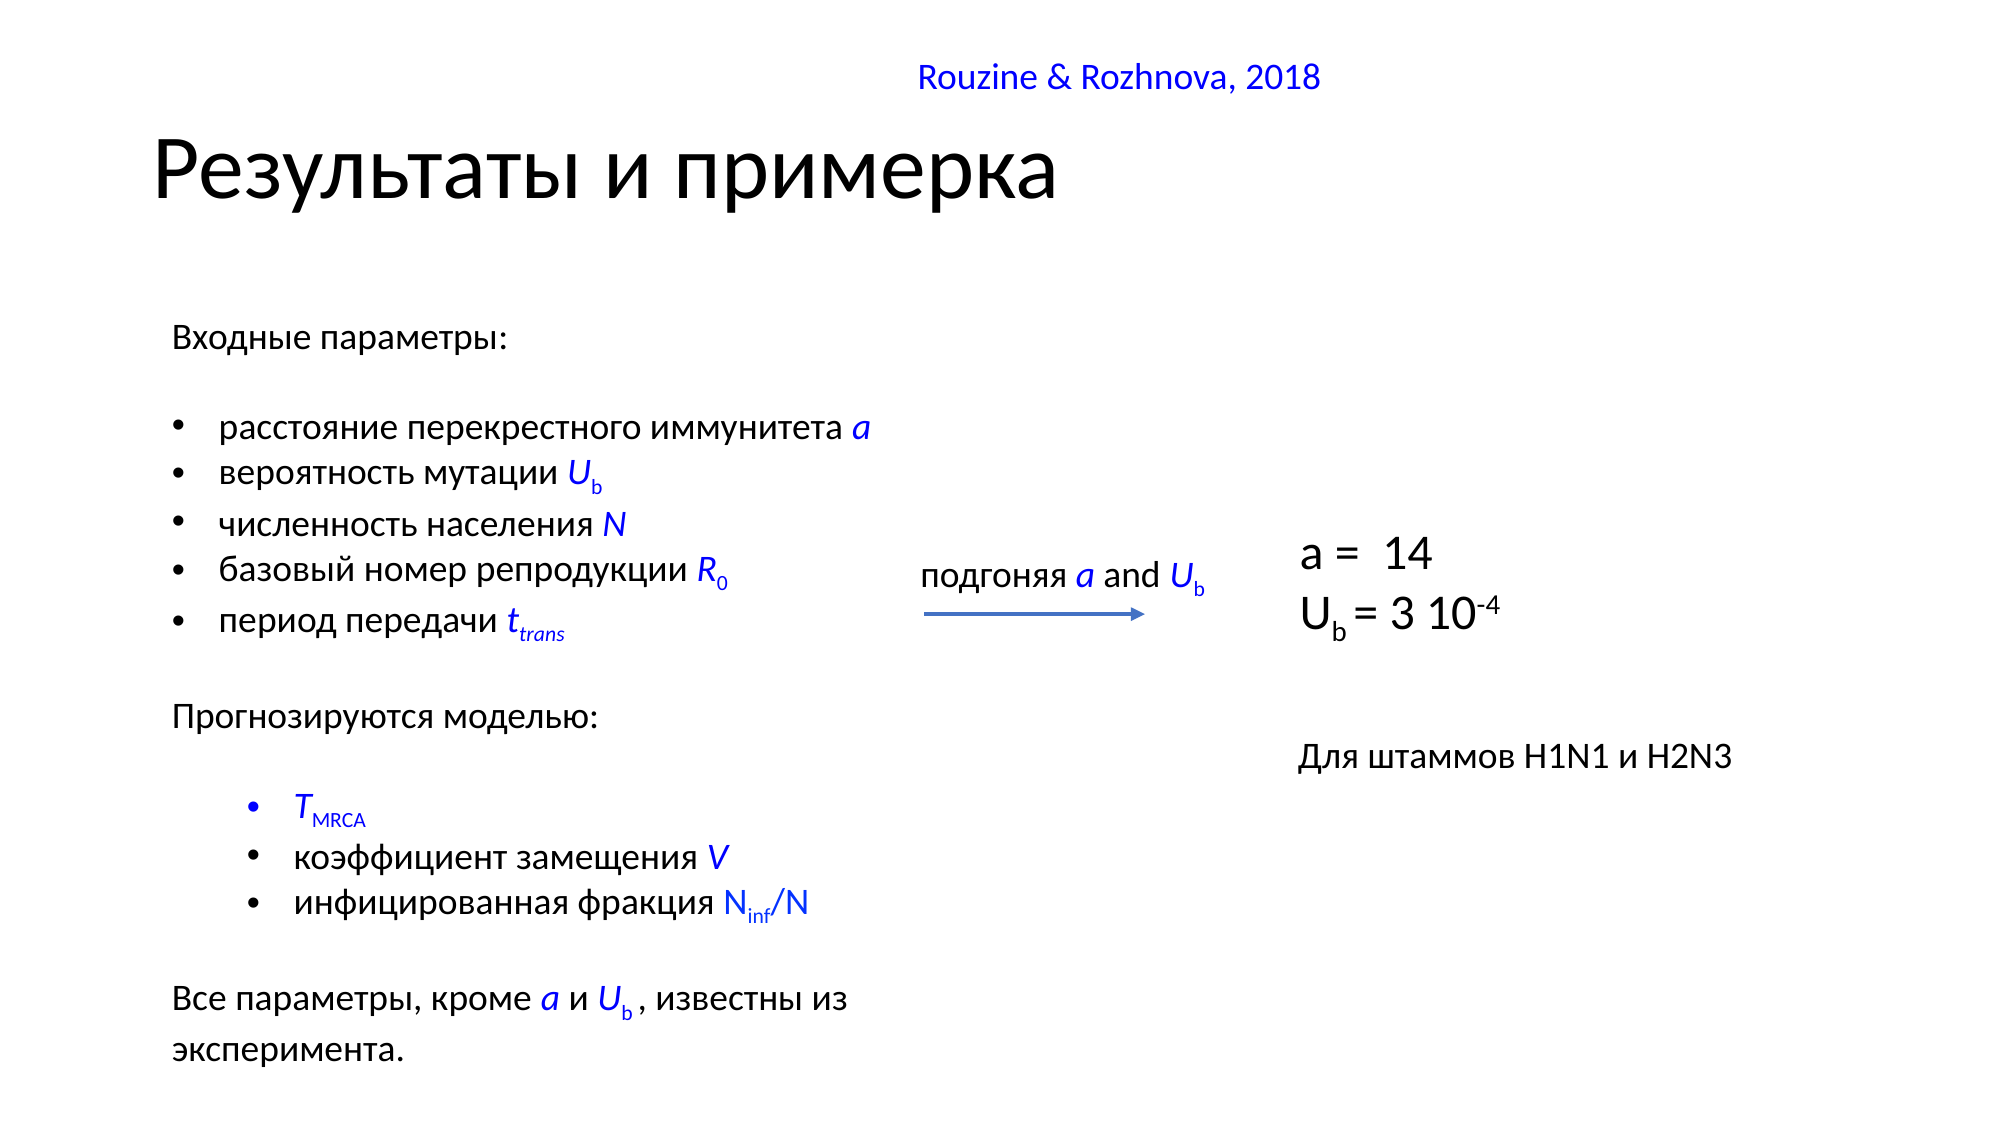

Rouzine & Rozhnova, 2018
# Результаты и примерка
Входные параметры:

расстояние перекрестного иммунитета a
вероятность мутации Ub
численность населения N
базовый номер репродукции R0
период передачи ttrans

Прогнозируются моделью:

TMRCA
коэффициент замещения V
инфицированная фракция Ninf/N

Все параметры, кроме a и Ub , известны из эксперимента.
a =  14
Ub = 3 10-4
подгоняя a and Ub
Для штаммов H1N1 и H2N3